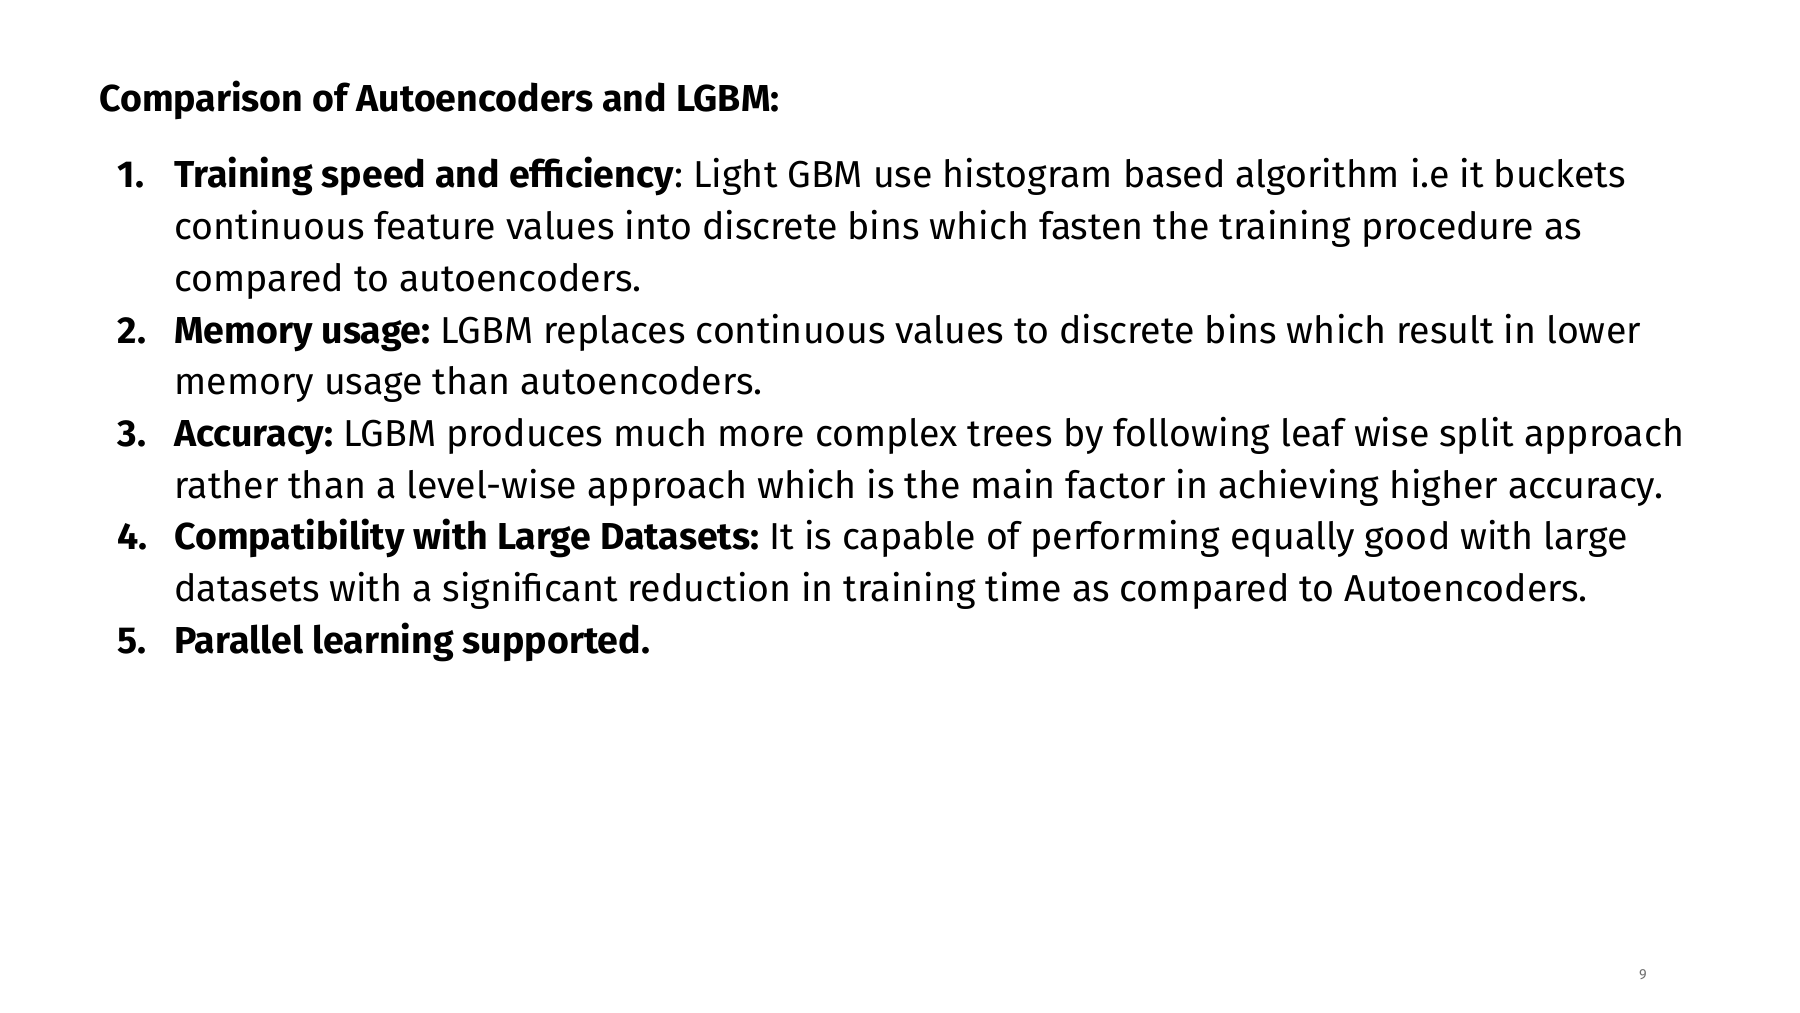

Comparison of Autoencoders and LGBM:
Training speed and efficiency: Light GBM use histogram based algorithm i.e it buckets continuous feature values into discrete bins which fasten the training procedure as compared to autoencoders.
Memory usage: LGBM replaces continuous values to discrete bins which result in lower memory usage than autoencoders.
Accuracy: LGBM produces much more complex trees by following leaf wise split approach rather than a level-wise approach which is the main factor in achieving higher accuracy.
Compatibility with Large Datasets: It is capable of performing equally good with large datasets with a significant reduction in training time as compared to Autoencoders.
Parallel learning supported.